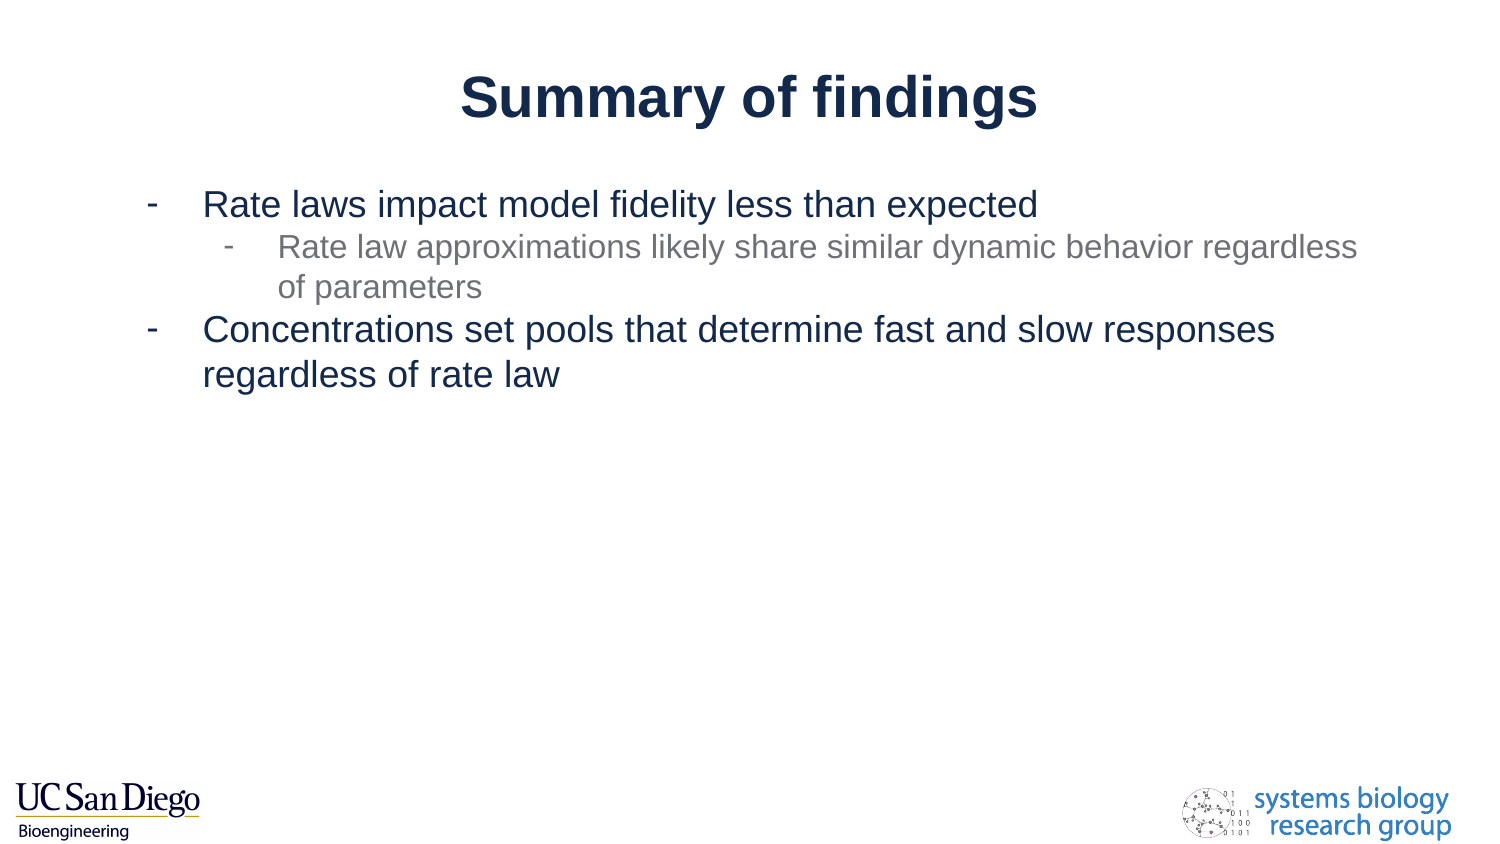

# Summary of findings
Rate laws impact model fidelity less than expected
Rate law approximations likely share similar dynamic behavior regardless of parameters
Concentrations set pools that determine fast and slow responses regardless of rate law